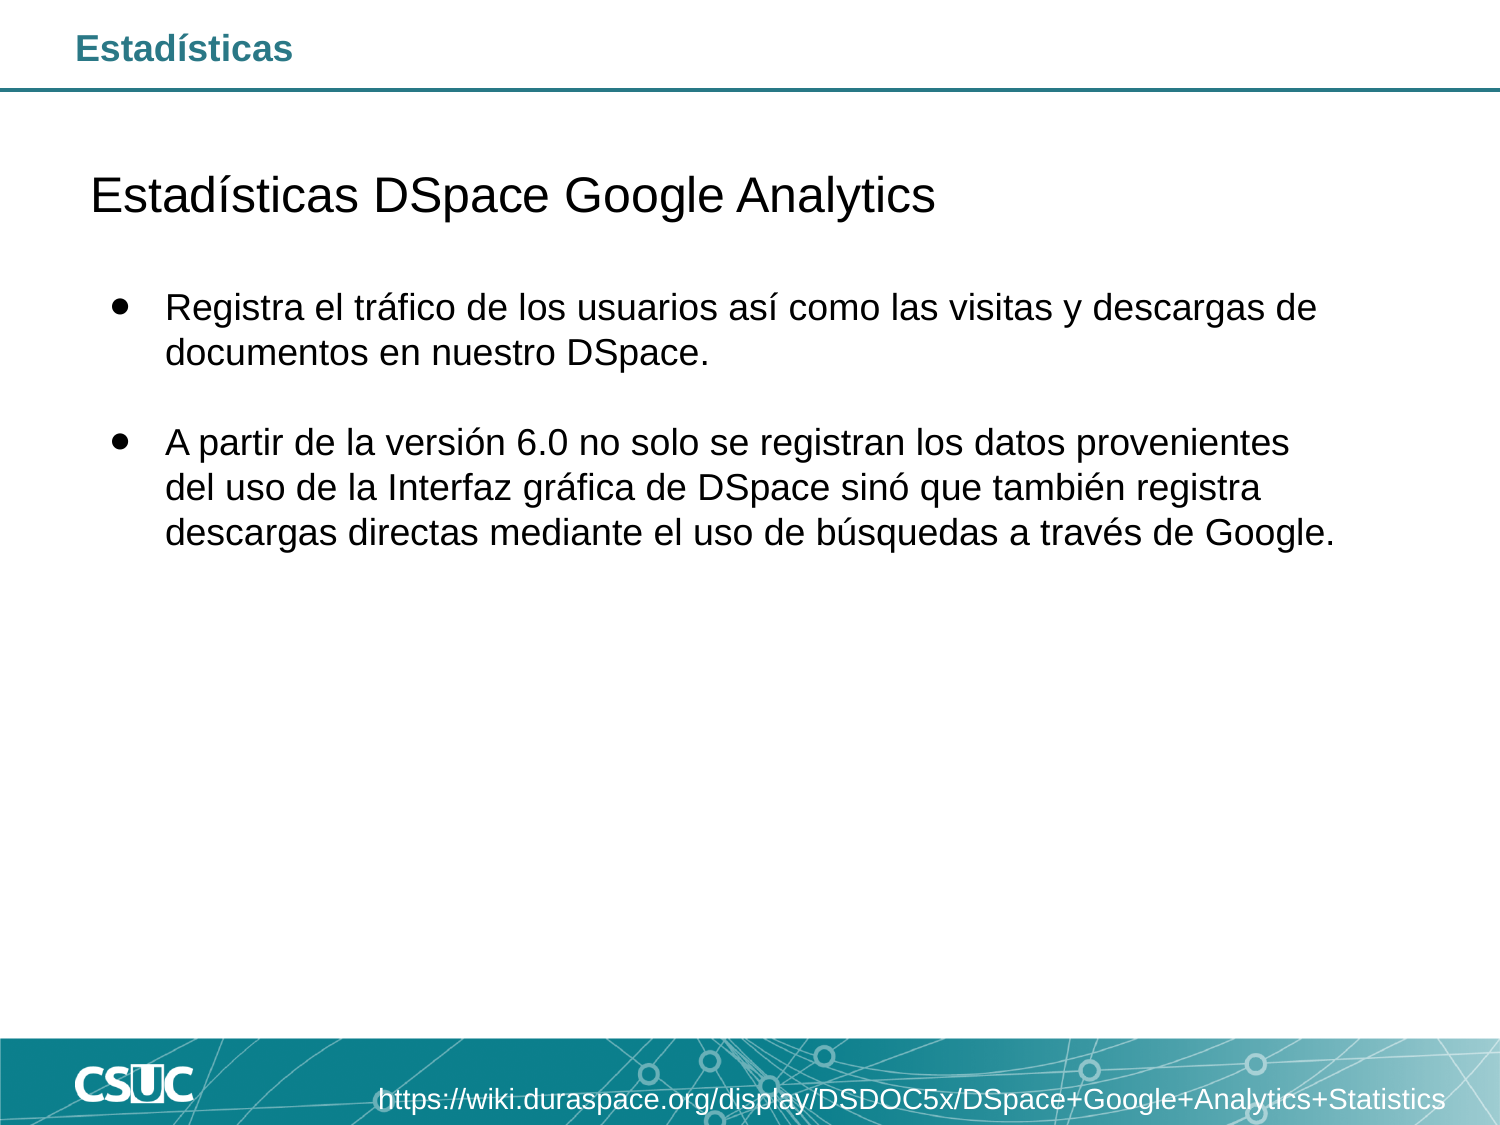

Estadísticas

Estadísticas DSpace Google Analytics

Registra el tráfico de los usuarios así como las visitas y descargas de documentos en nuestro DSpace.

A partir de la versión 6.0 no solo se registran los datos provenientes del uso de la Interfaz gráfica de DSpace sinó que también registra descargas directas mediante el uso de búsquedas a través de Google.

https://wiki.duraspace.org/display/DSDOC5x/DSpace+Google+Analytics+Statistics